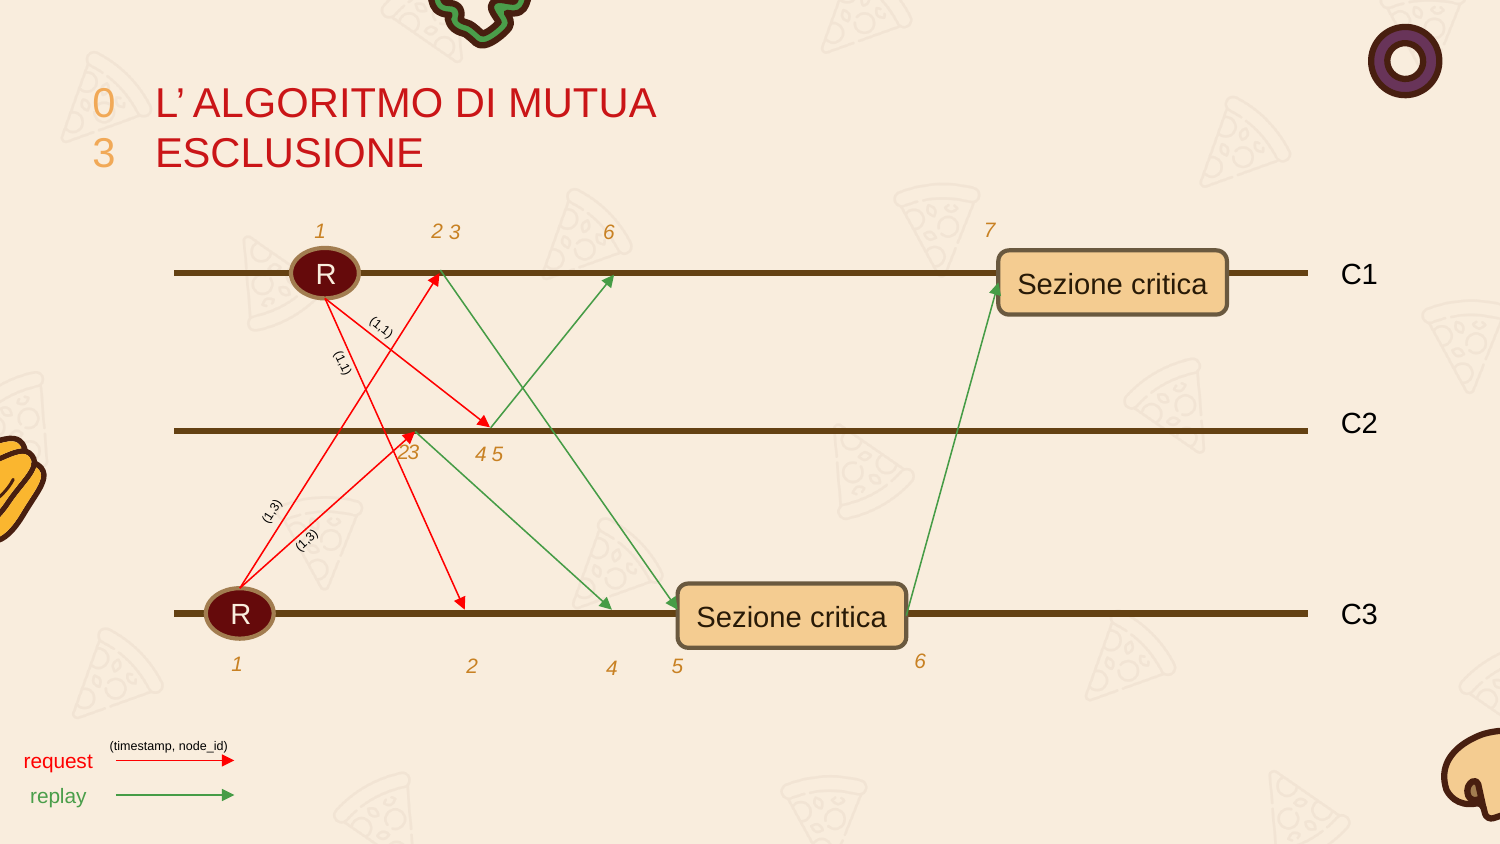

03
L’ ALGORITMO DI MUTUA ESCLUSIONE
7
1
2
3
6
R
C1
Sezione critica
(1,1)
(1,1)
C2
2
3
4
5
(1,3)
(1,3)
Sezione critica
R
C3
6
1
5
2
4
(timestamp, node_id)
request
replay